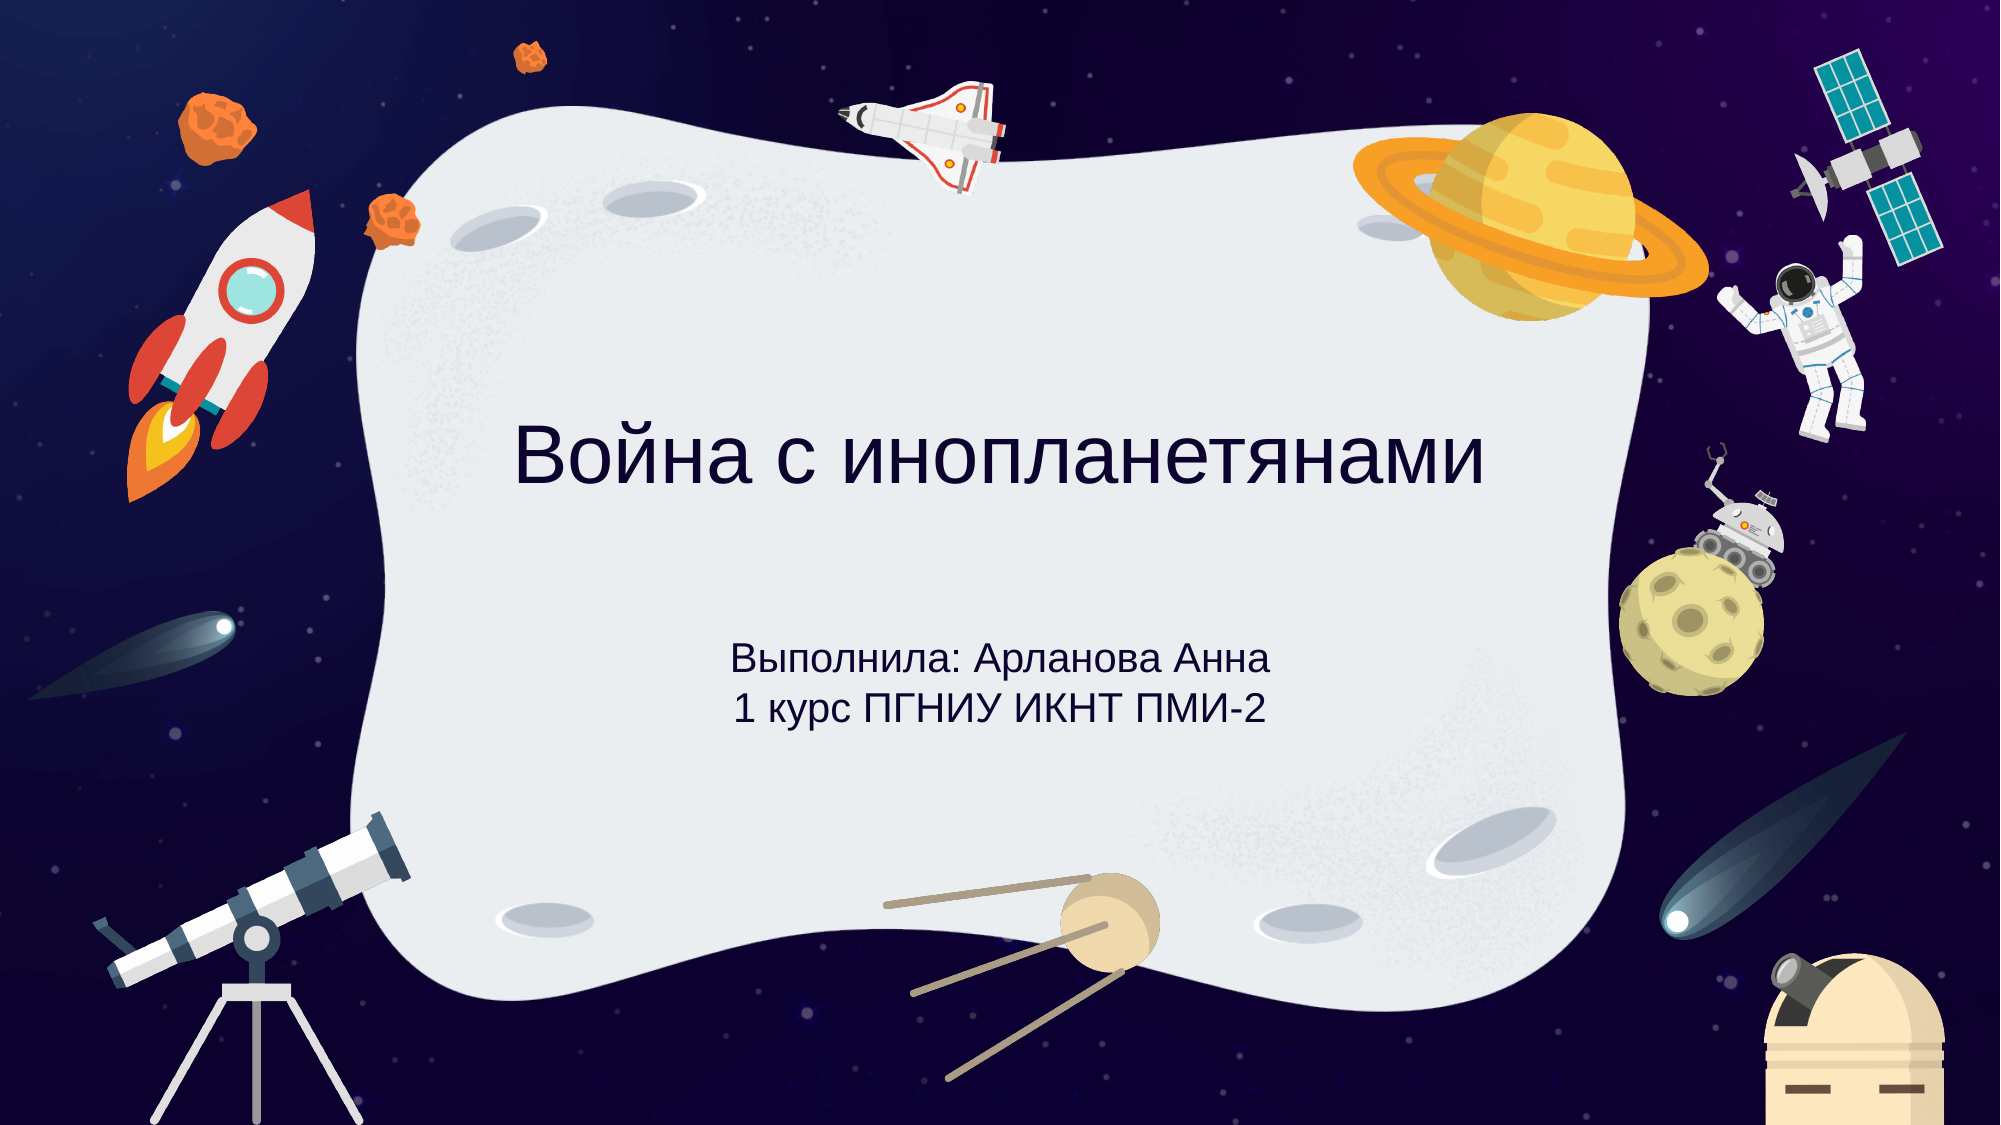

Война с инопланетянами
Выполнила: Арланова Анна
1 курс ПГНИУ ИКНТ ПМИ-2